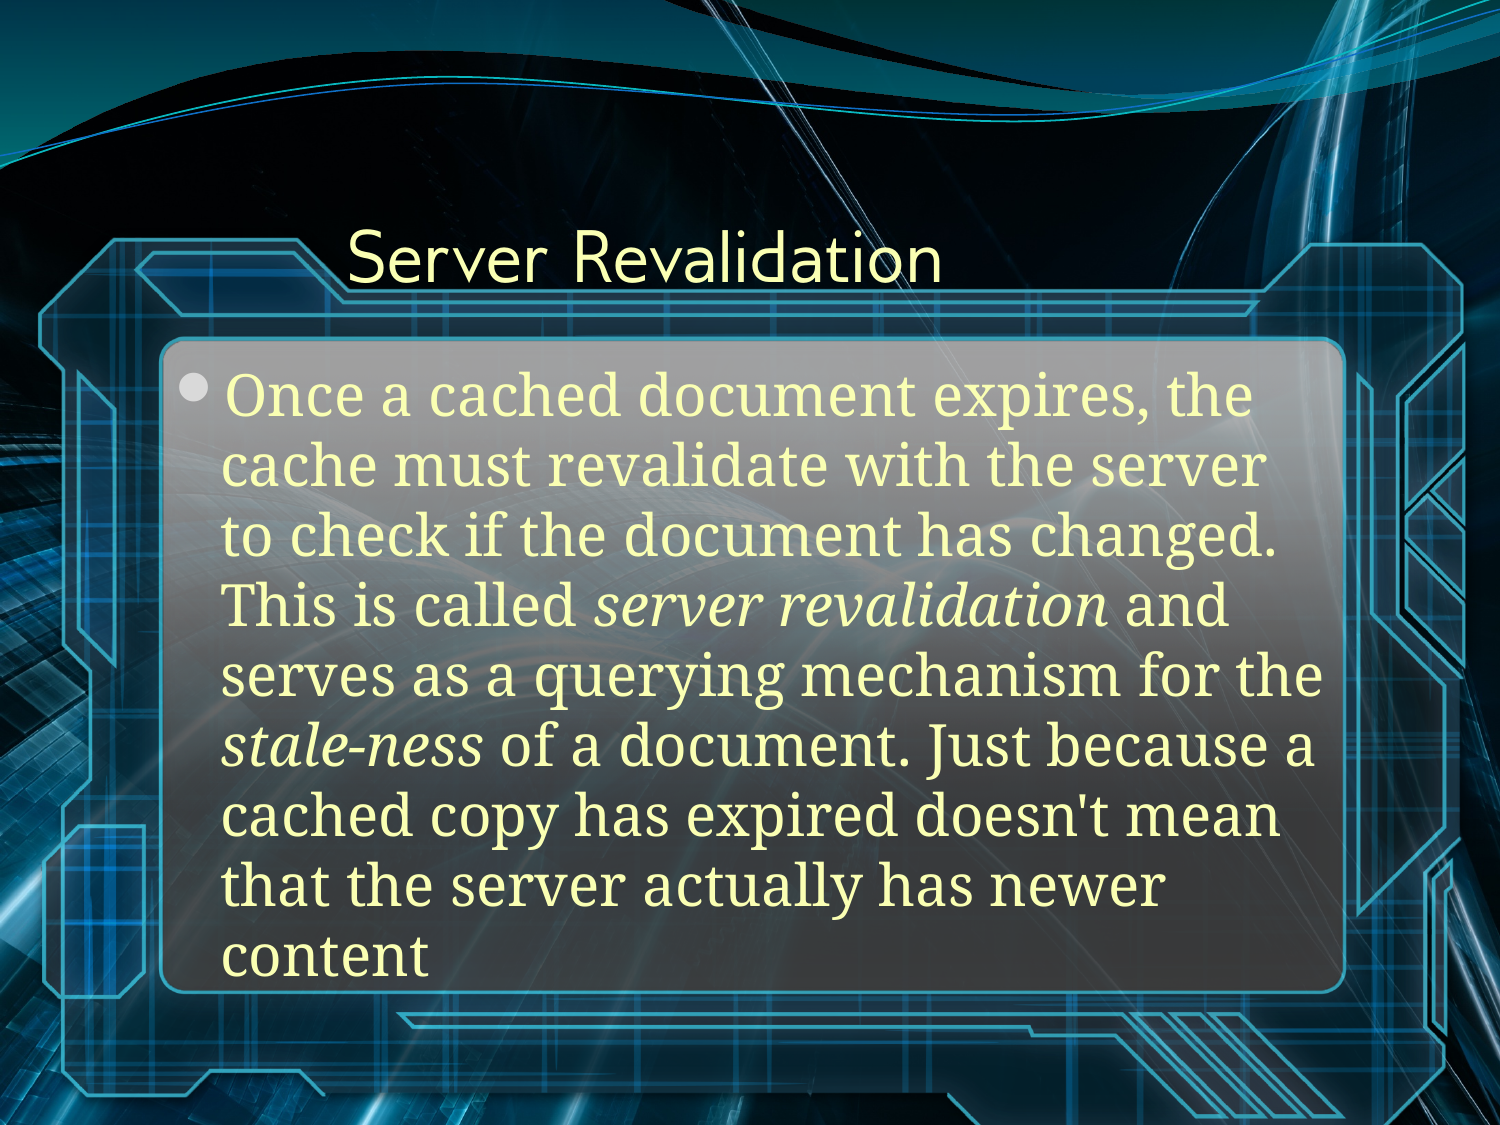

# Server Revalidation
Once a cached document expires, the cache must revalidate with the server to check if the document has changed. This is called server revalidation and serves as a querying mechanism for the stale-ness of a document. Just because a cached copy has expired doesn't mean that the server actually has newer content